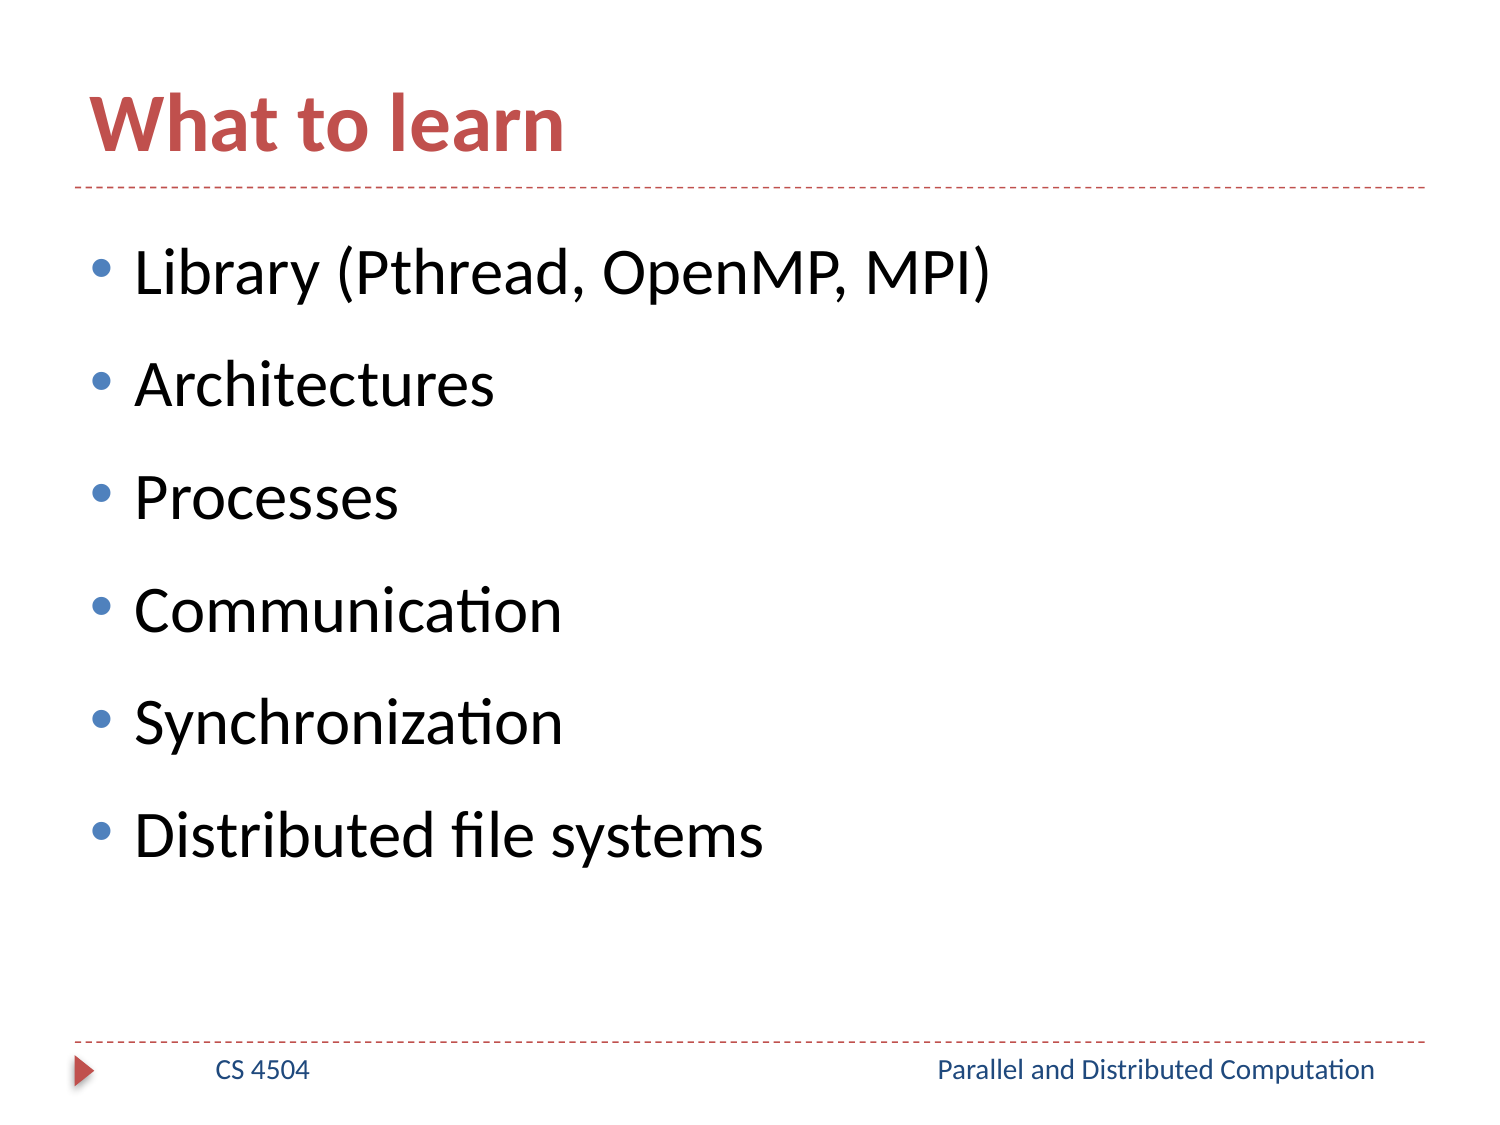

# What to learn
Library (Pthread, OpenMP, MPI)
Architectures
Processes
Communication
Synchronization
Distributed file systems
CS 4504
Parallel and Distributed Computation